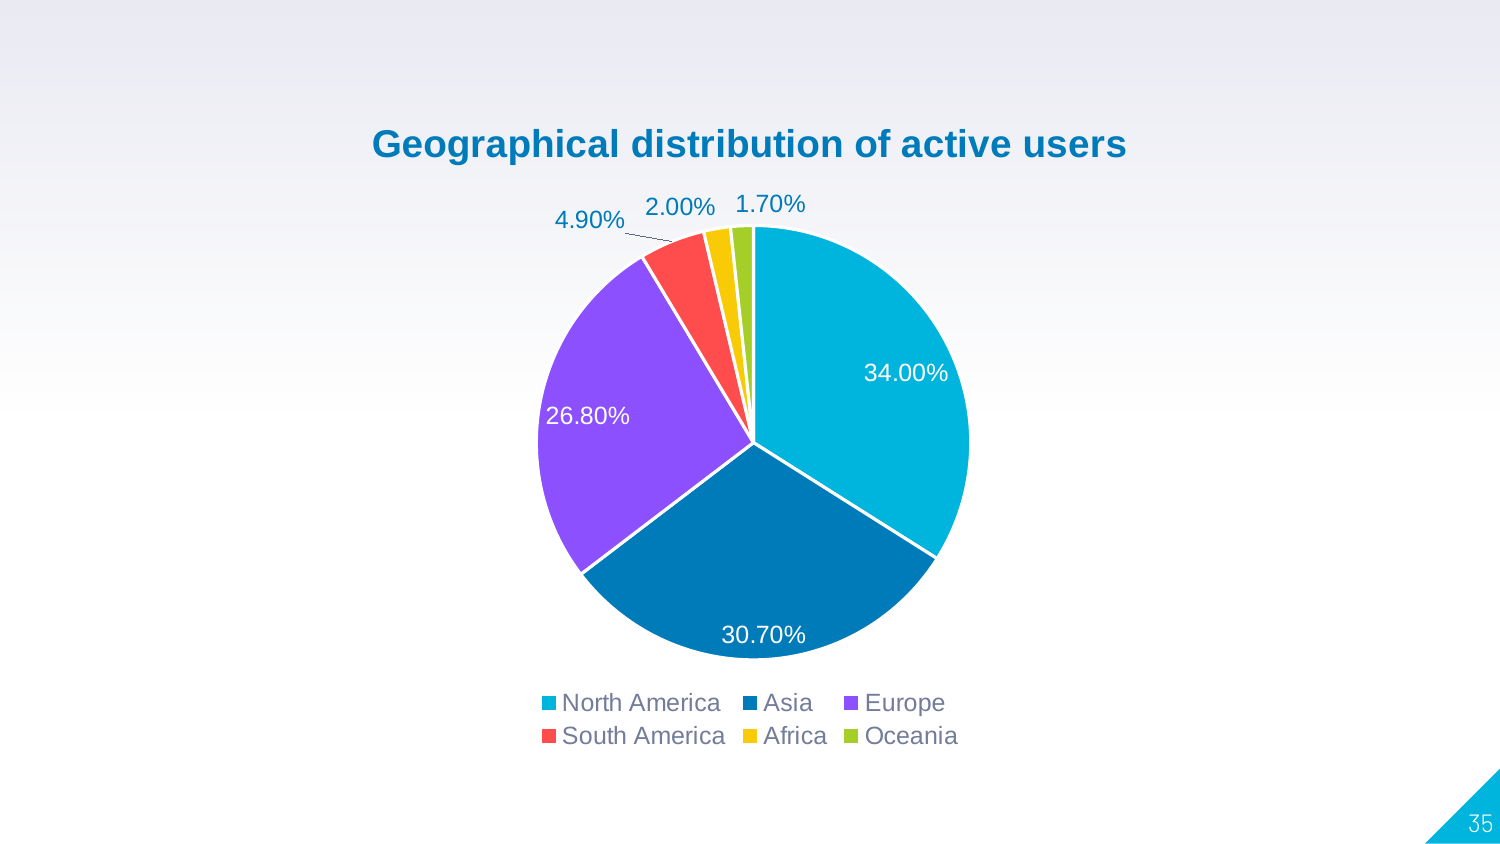

### Chart: Geographical distribution of active users

| Category | Sales |
|---|---|
| North America | 0.34 |
| Asia | 0.307 |
| Europe | 0.268 |
| South America | 0.049 |
| Africa | 0.02 |
| Oceania | 0.017 |
35